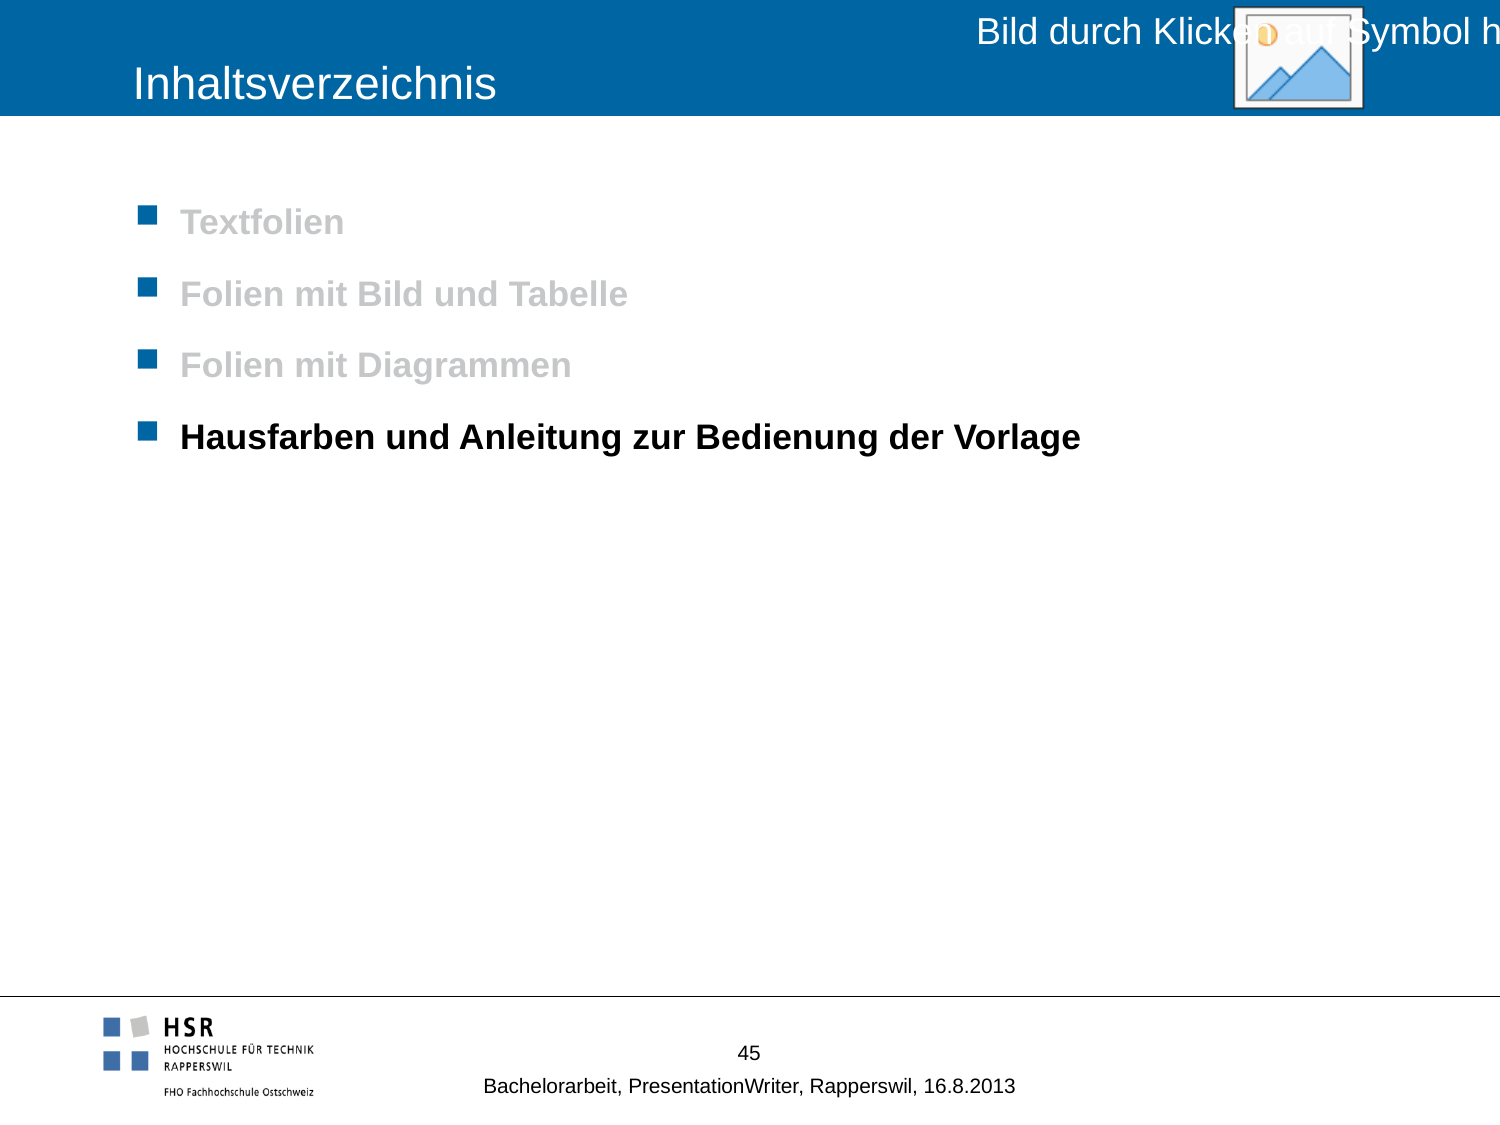

# Inhaltsverzeichnis
Textfolien
Folien mit Bild und Tabelle
Folien mit Diagrammen
Hausfarben und Anleitung zur Bedienung der Vorlage

45
Bachelorarbeit, PresentationWriter, Rapperswil, 16.8.2013